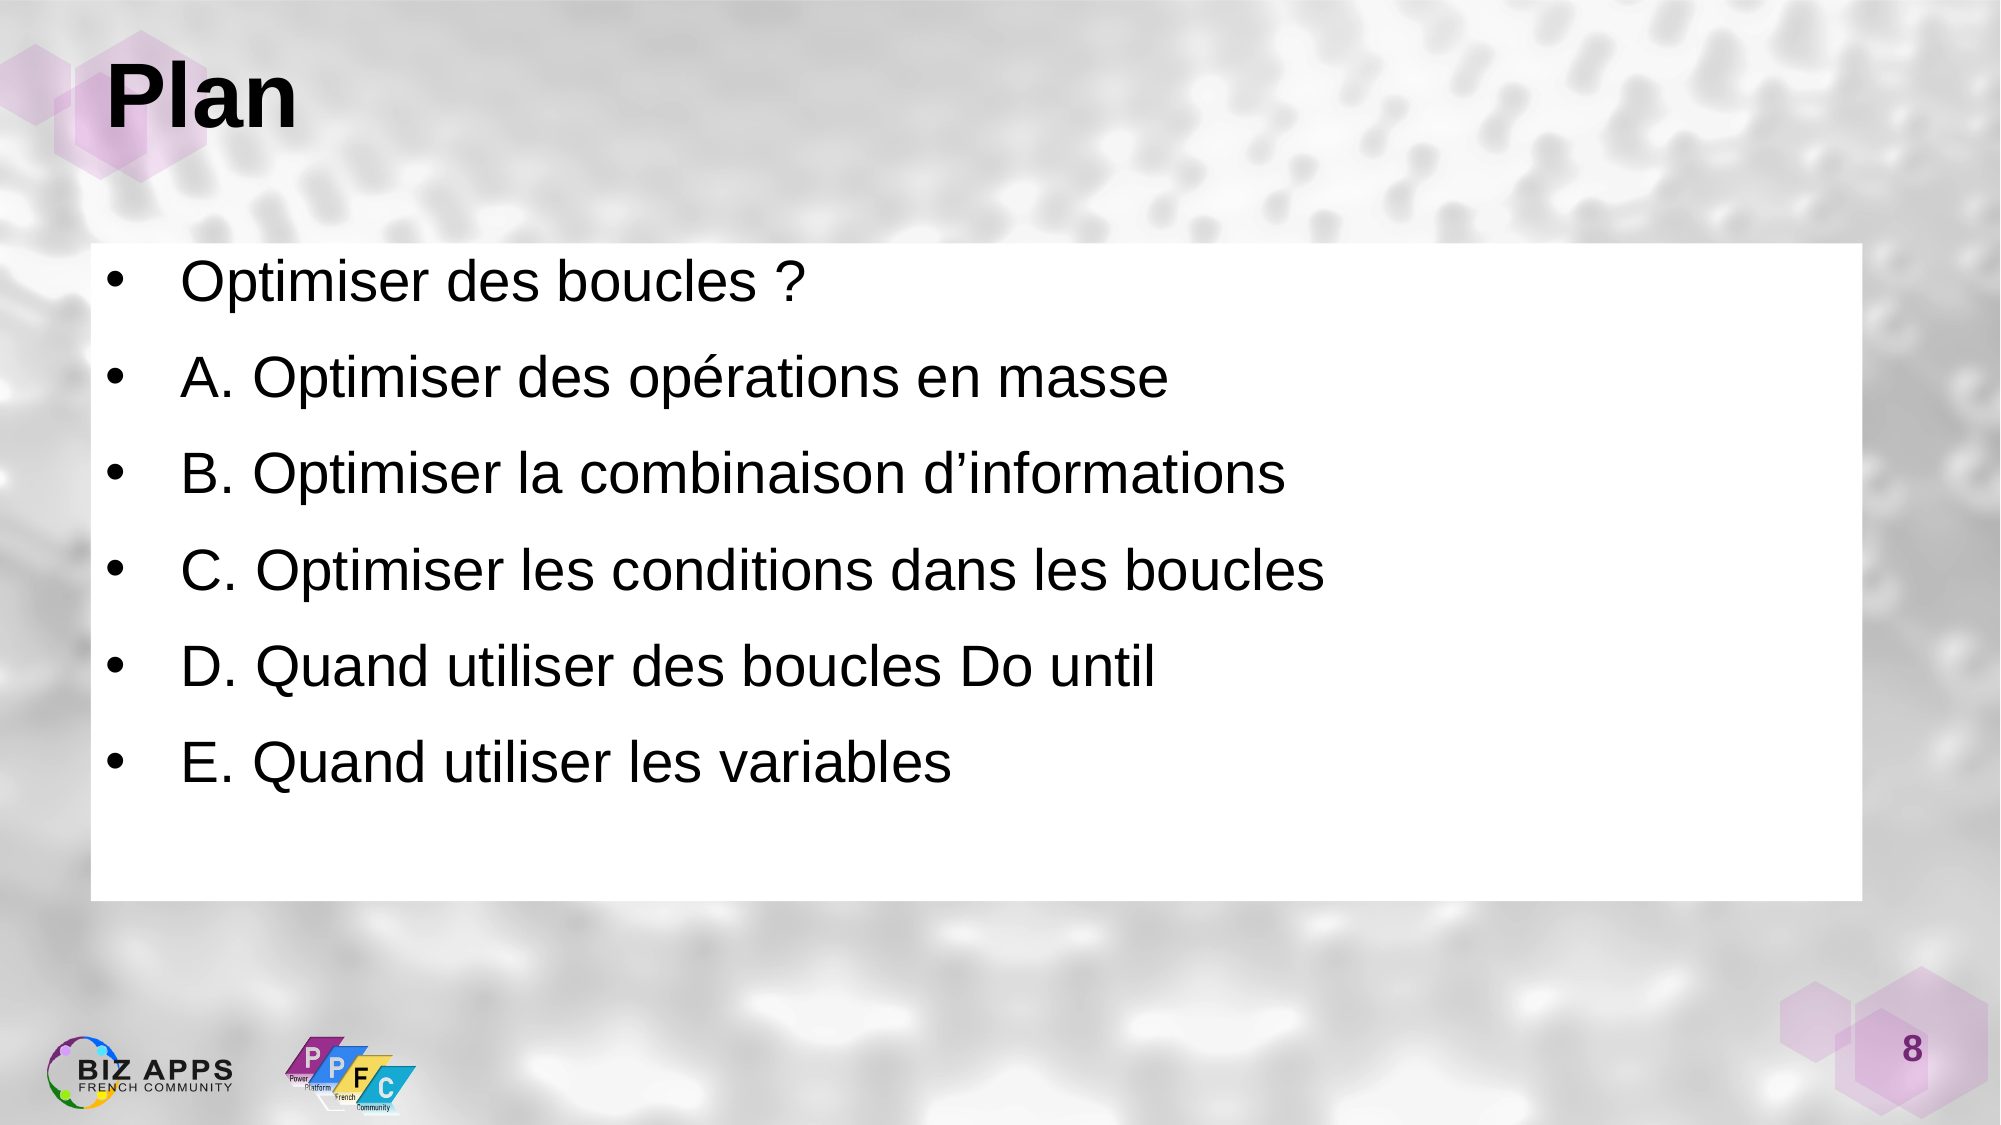

# Plan
Optimiser des boucles ?
A. Optimiser des opérations en masse
B. Optimiser la combinaison d’informations
C. Optimiser les conditions dans les boucles
D. Quand utiliser des boucles Do until
E. Quand utiliser les variables
8